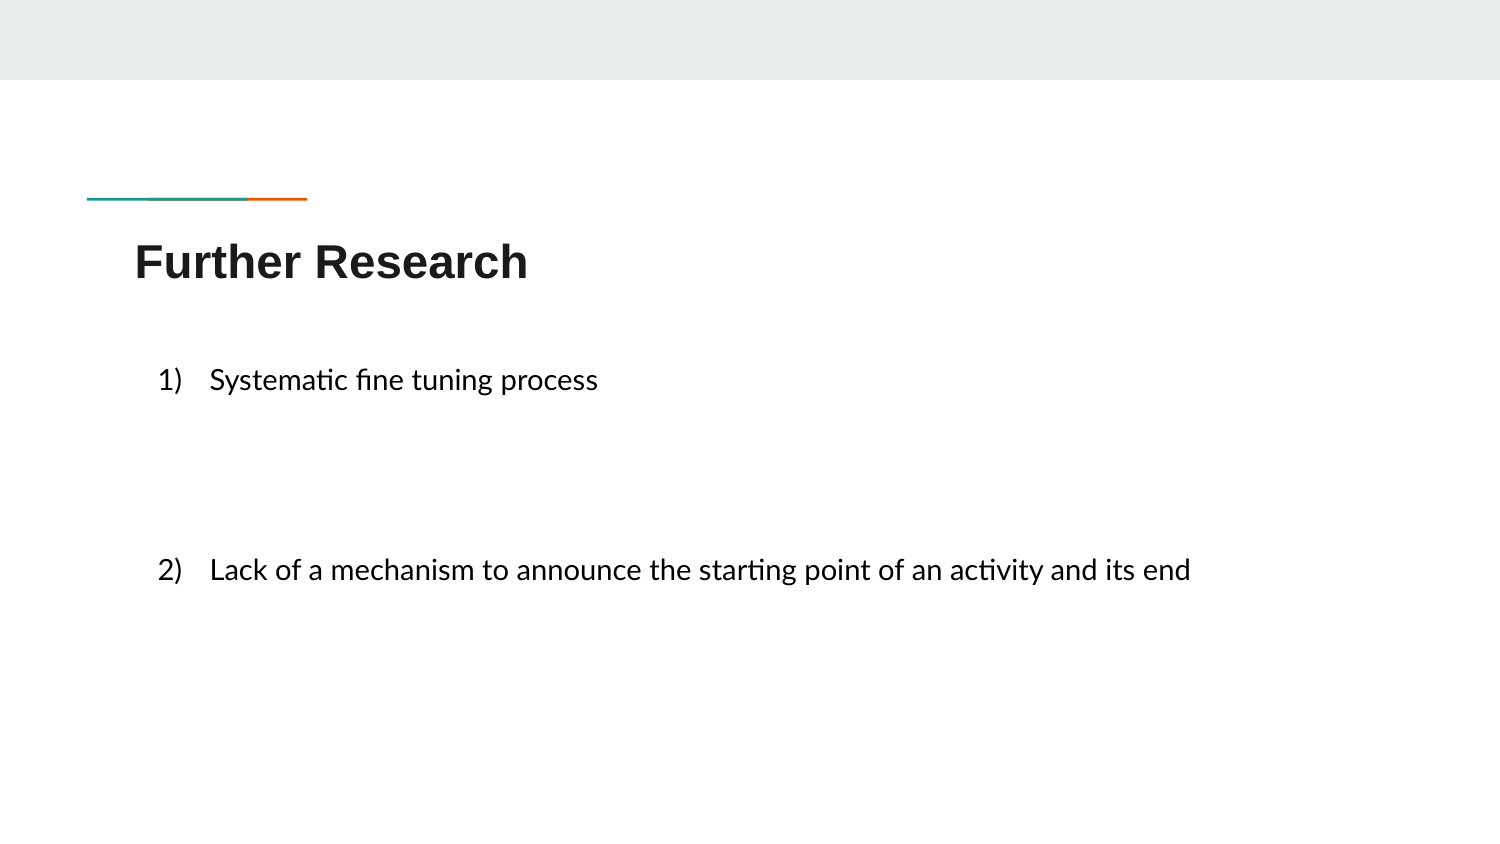

# Further Research
Systematic fine tuning process

Lack of a mechanism to announce the starting point of an activity and its end